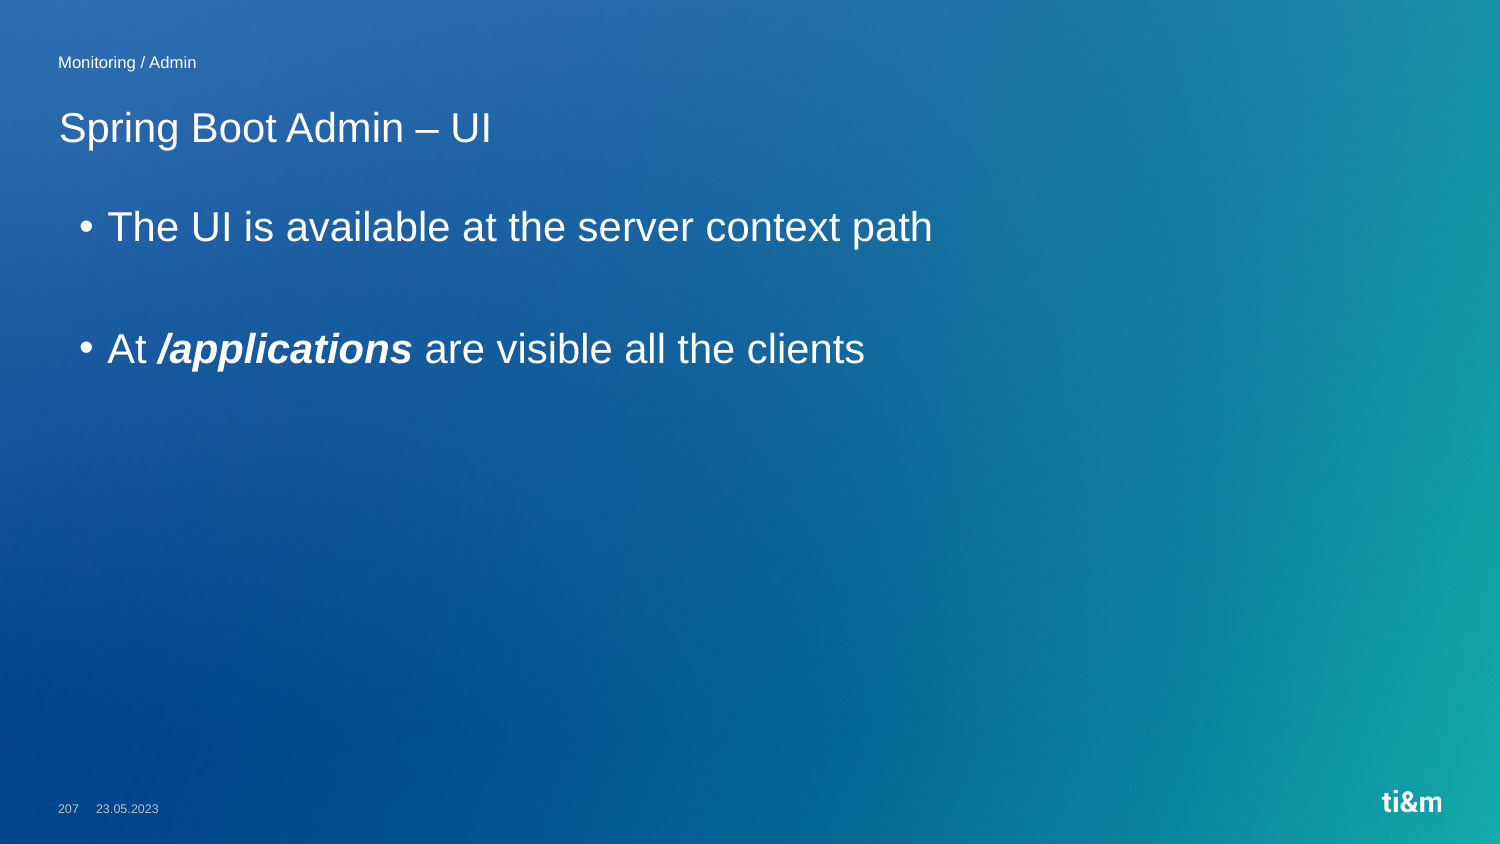

Monitoring / Admin
# Spring Boot Admin – UI
The UI is available at the server context path

At /applications are visible all the clients

207
23.05.2023